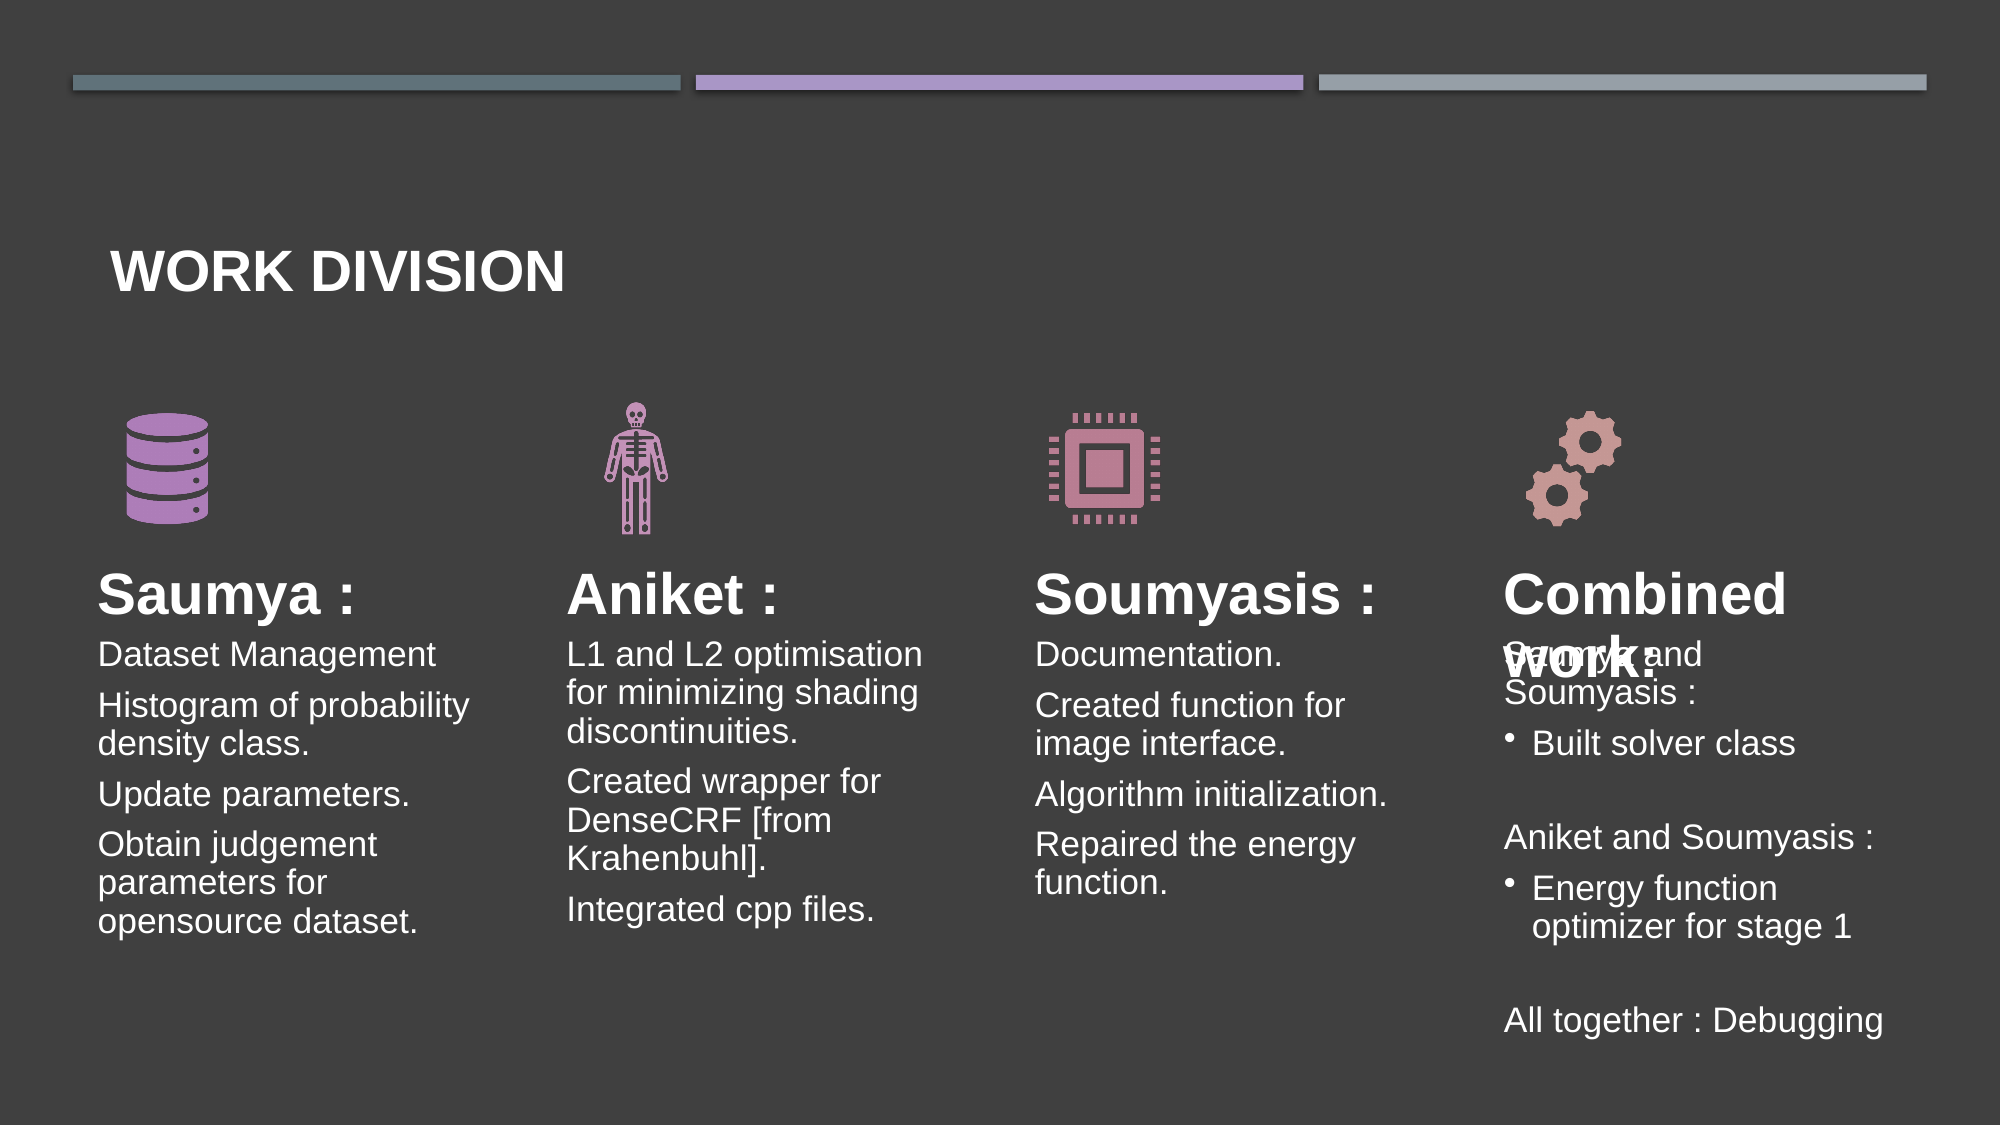

# Work division
Saumya :
Dataset Management
Histogram of probability density class.
Update parameters.
Obtain judgement parameters for opensource dataset.
Aniket :
L1 and L2 optimisation for minimizing shading discontinuities.
Created wrapper for DenseCRF [from Krahenbuhl].
Integrated cpp files.
Soumyasis :
Documentation.
Created function for image interface.
Algorithm initialization.
Repaired the energy function.
Combined work:
Saumya and Soumyasis :
Built solver class

Aniket and Soumyasis :
Energy function optimizer for stage 1

All together : Debugging